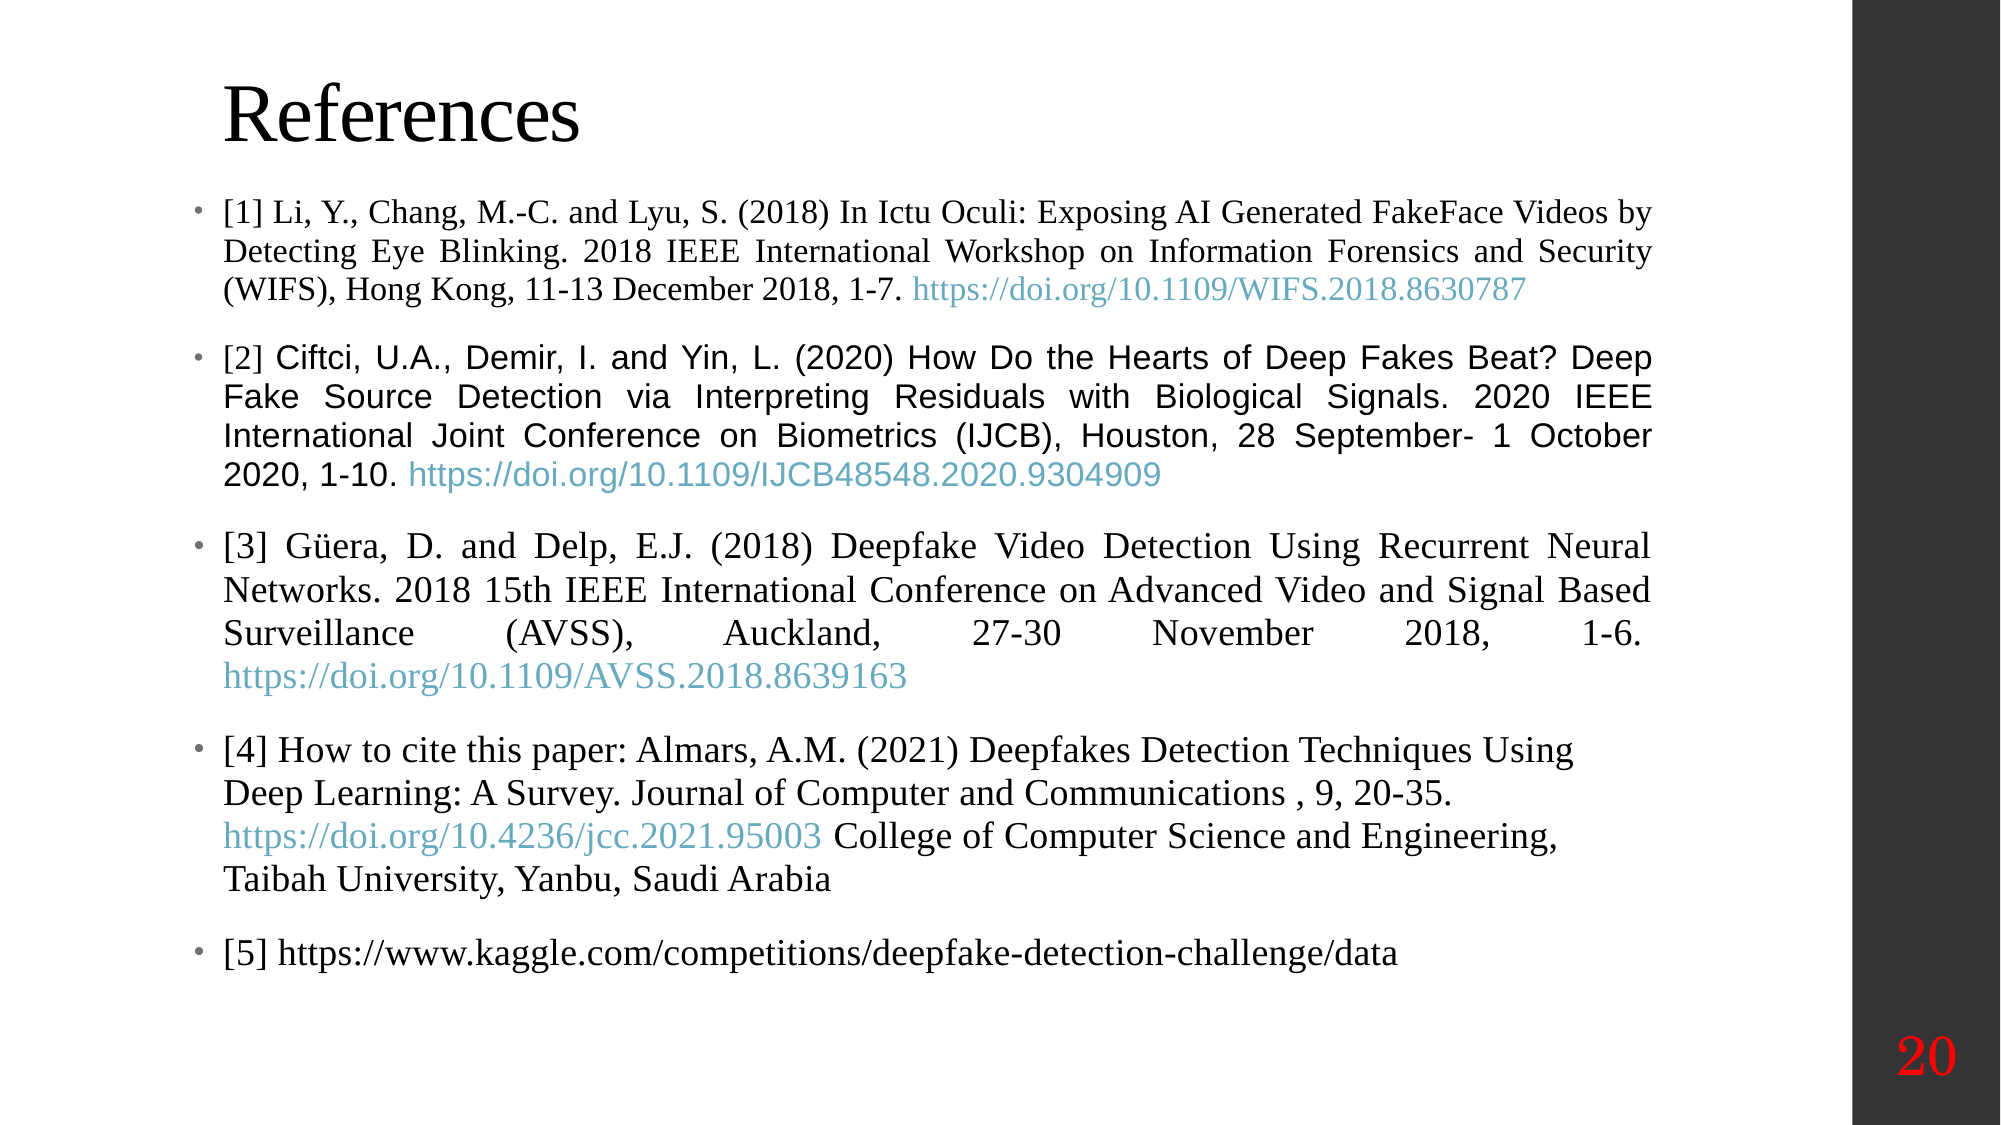

# References
[1] Li, Y., Chang, M.-C. and Lyu, S. (2018) In Ictu Oculi: Exposing AI Generated FakeFace Videos by Detecting Eye Blinking. 2018 IEEE International Workshop on Information Forensics and Security (WIFS), Hong Kong, 11-13 December 2018, 1-7. https://doi.org/10.1109/WIFS.2018.8630787
[2] Ciftci, U.A., Demir, I. and Yin, L. (2020) How Do the Hearts of Deep Fakes Beat? Deep Fake Source Detection via Interpreting Residuals with Biological Signals. 2020 IEEE International Joint Conference on Biometrics (IJCB), Houston, 28 September- 1 October 2020, 1-10. https://doi.org/10.1109/IJCB48548.2020.9304909
[3] Güera, D. and Delp, E.J. (2018) Deepfake Video Detection Using Recurrent Neural Networks. 2018 15th IEEE International Conference on Advanced Video and Signal Based Surveillance (AVSS), Auckland, 27-30 November 2018, 1-6. https://doi.org/10.1109/AVSS.2018.8639163
[4] How to cite this paper: Almars, A.M. (2021) Deepfakes Detection Techniques Using Deep Learning: A Survey. Journal of Computer and Communications , 9, 20-35. https://doi.org/10.4236/jcc.2021.95003 College of Computer Science and Engineering, Taibah University, Yanbu, Saudi Arabia
[5] https://www.kaggle.com/competitions/deepfake-detection-challenge/data

20